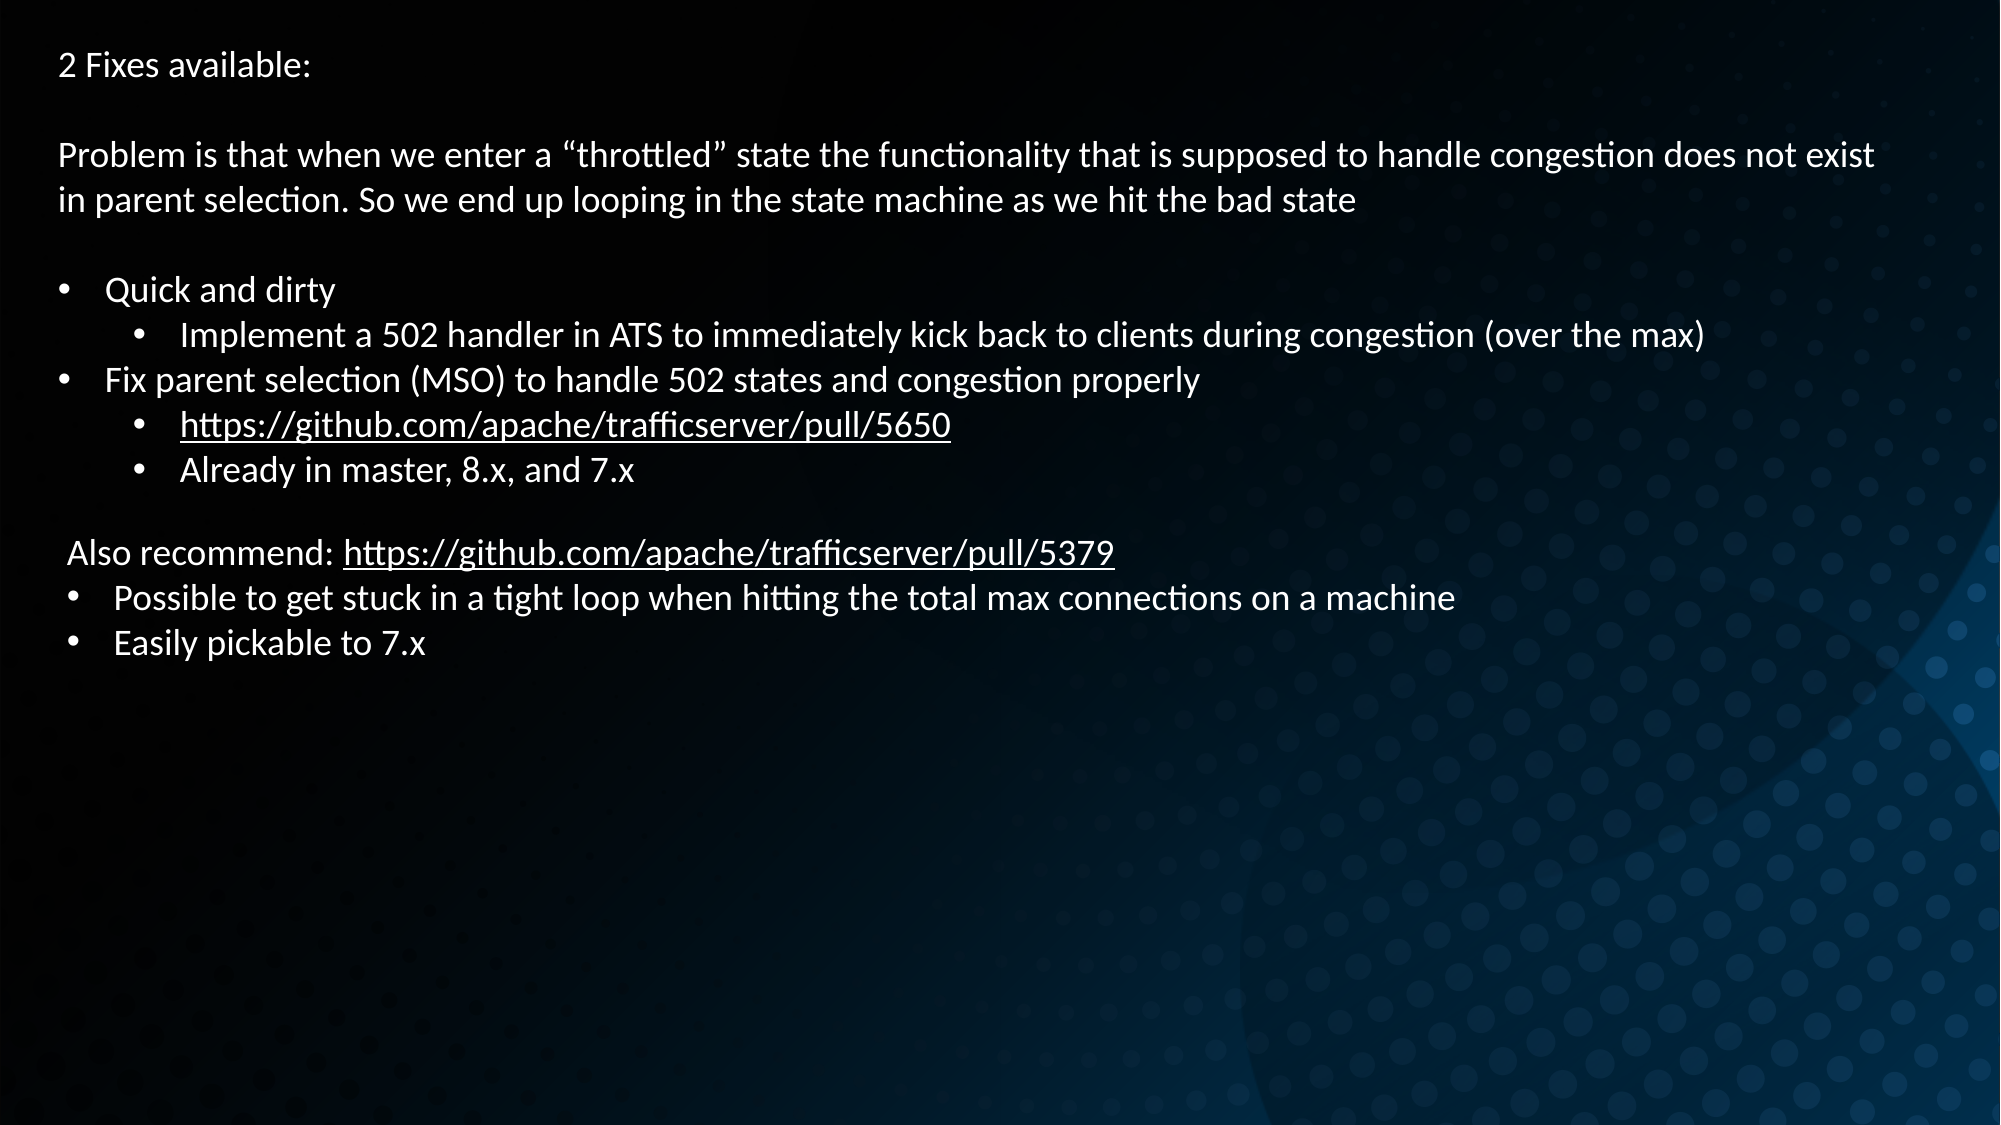

2 Fixes available:

Problem is that when we enter a “throttled” state the functionality that is supposed to handle congestion does not exist in parent selection. So we end up looping in the state machine as we hit the bad state

Quick and dirty
Implement a 502 handler in ATS to immediately kick back to clients during congestion (over the max)
Fix parent selection (MSO) to handle 502 states and congestion properly
https://github.com/apache/trafficserver/pull/5650
Already in master, 8.x, and 7.x
Also recommend: https://github.com/apache/trafficserver/pull/5379
Possible to get stuck in a tight loop when hitting the total max connections on a machine
Easily pickable to 7.x